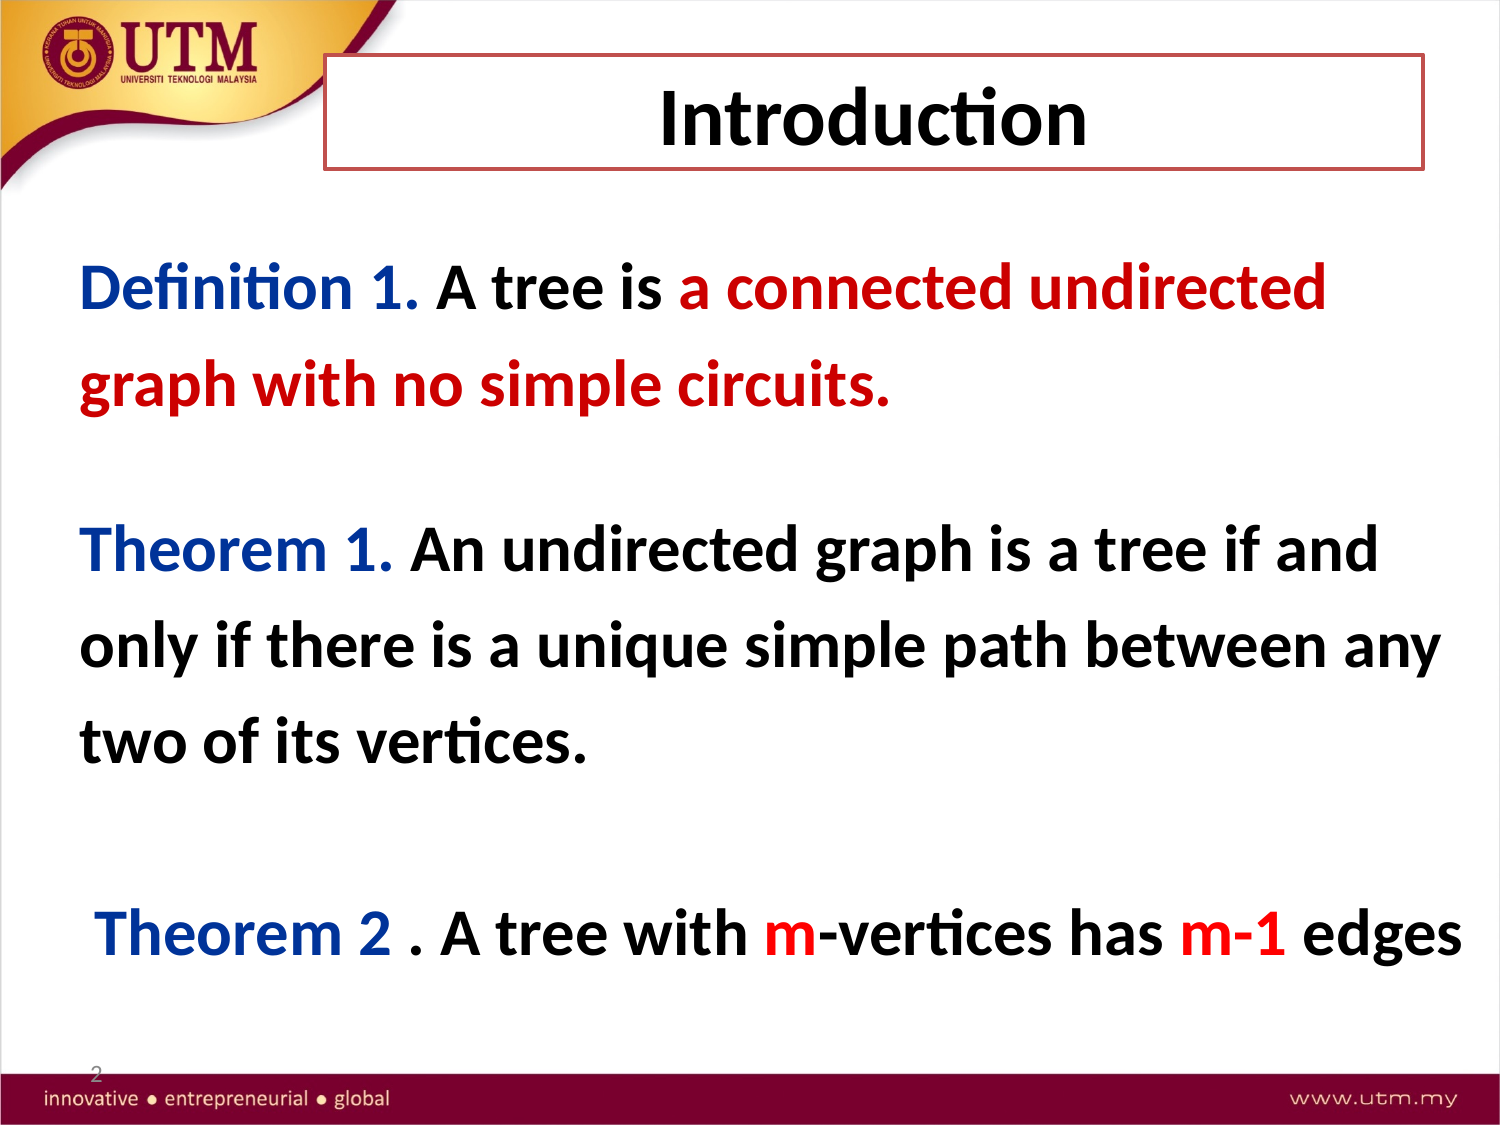

Introduction
Definition 1. A tree is a connected undirected graph with no simple circuits.

Theorem 1. An undirected graph is a tree if and only if there is a unique simple path between any two of its vertices.

 Theorem 2 . A tree with m-vertices has m-1 edges
2